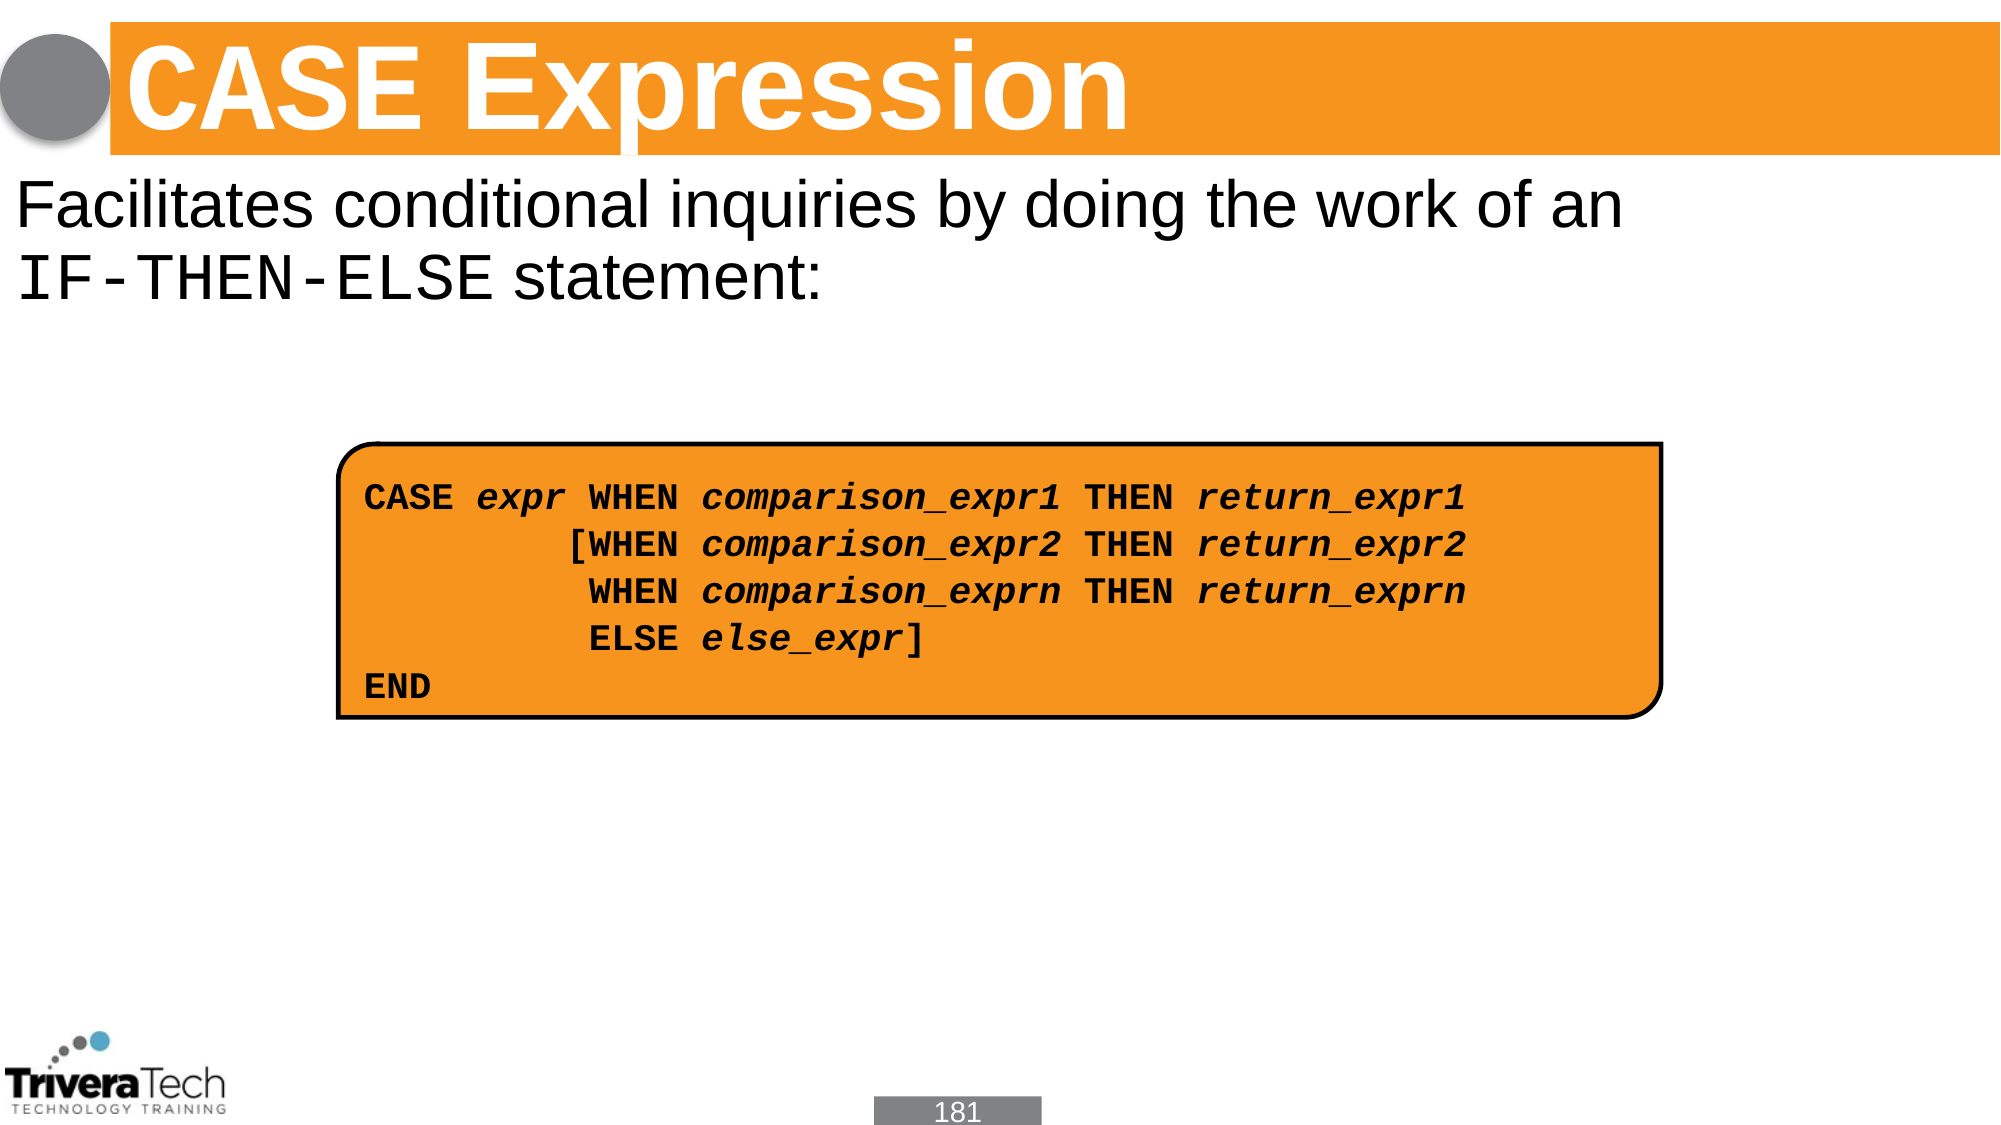

# CASE Expression
Facilitates conditional inquiries by doing the work of an
IF-THEN-ELSE statement:

CASE expr WHEN comparison_expr1 THEN return_expr1
         [WHEN comparison_expr2 THEN return_expr2
          WHEN comparison_exprn THEN return_exprn
          ELSE else_expr]
END
181